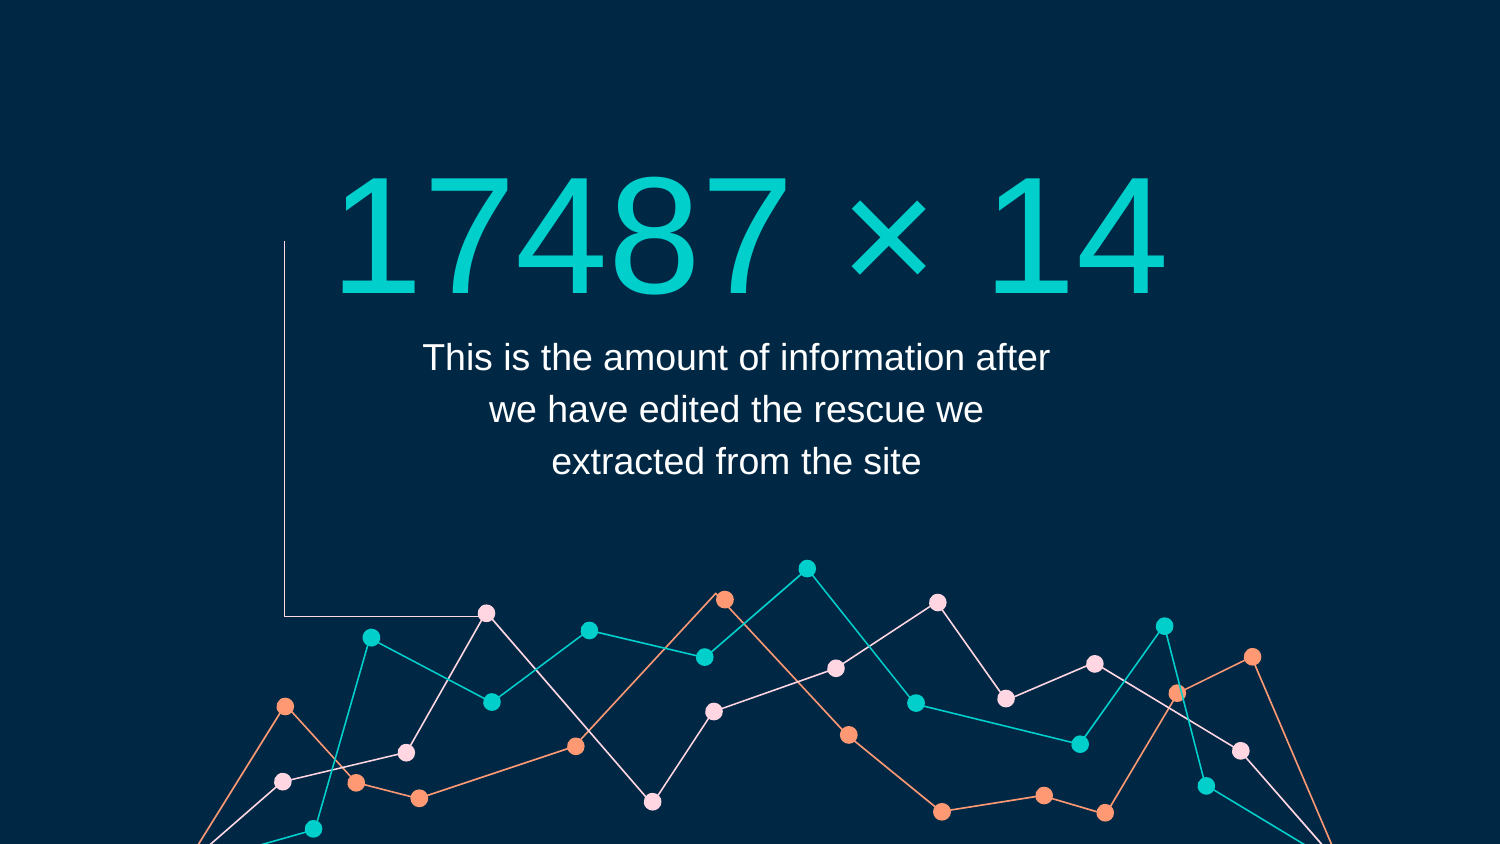

# 17487 × 14
This is the amount of information after we have edited the rescue we extracted from the site